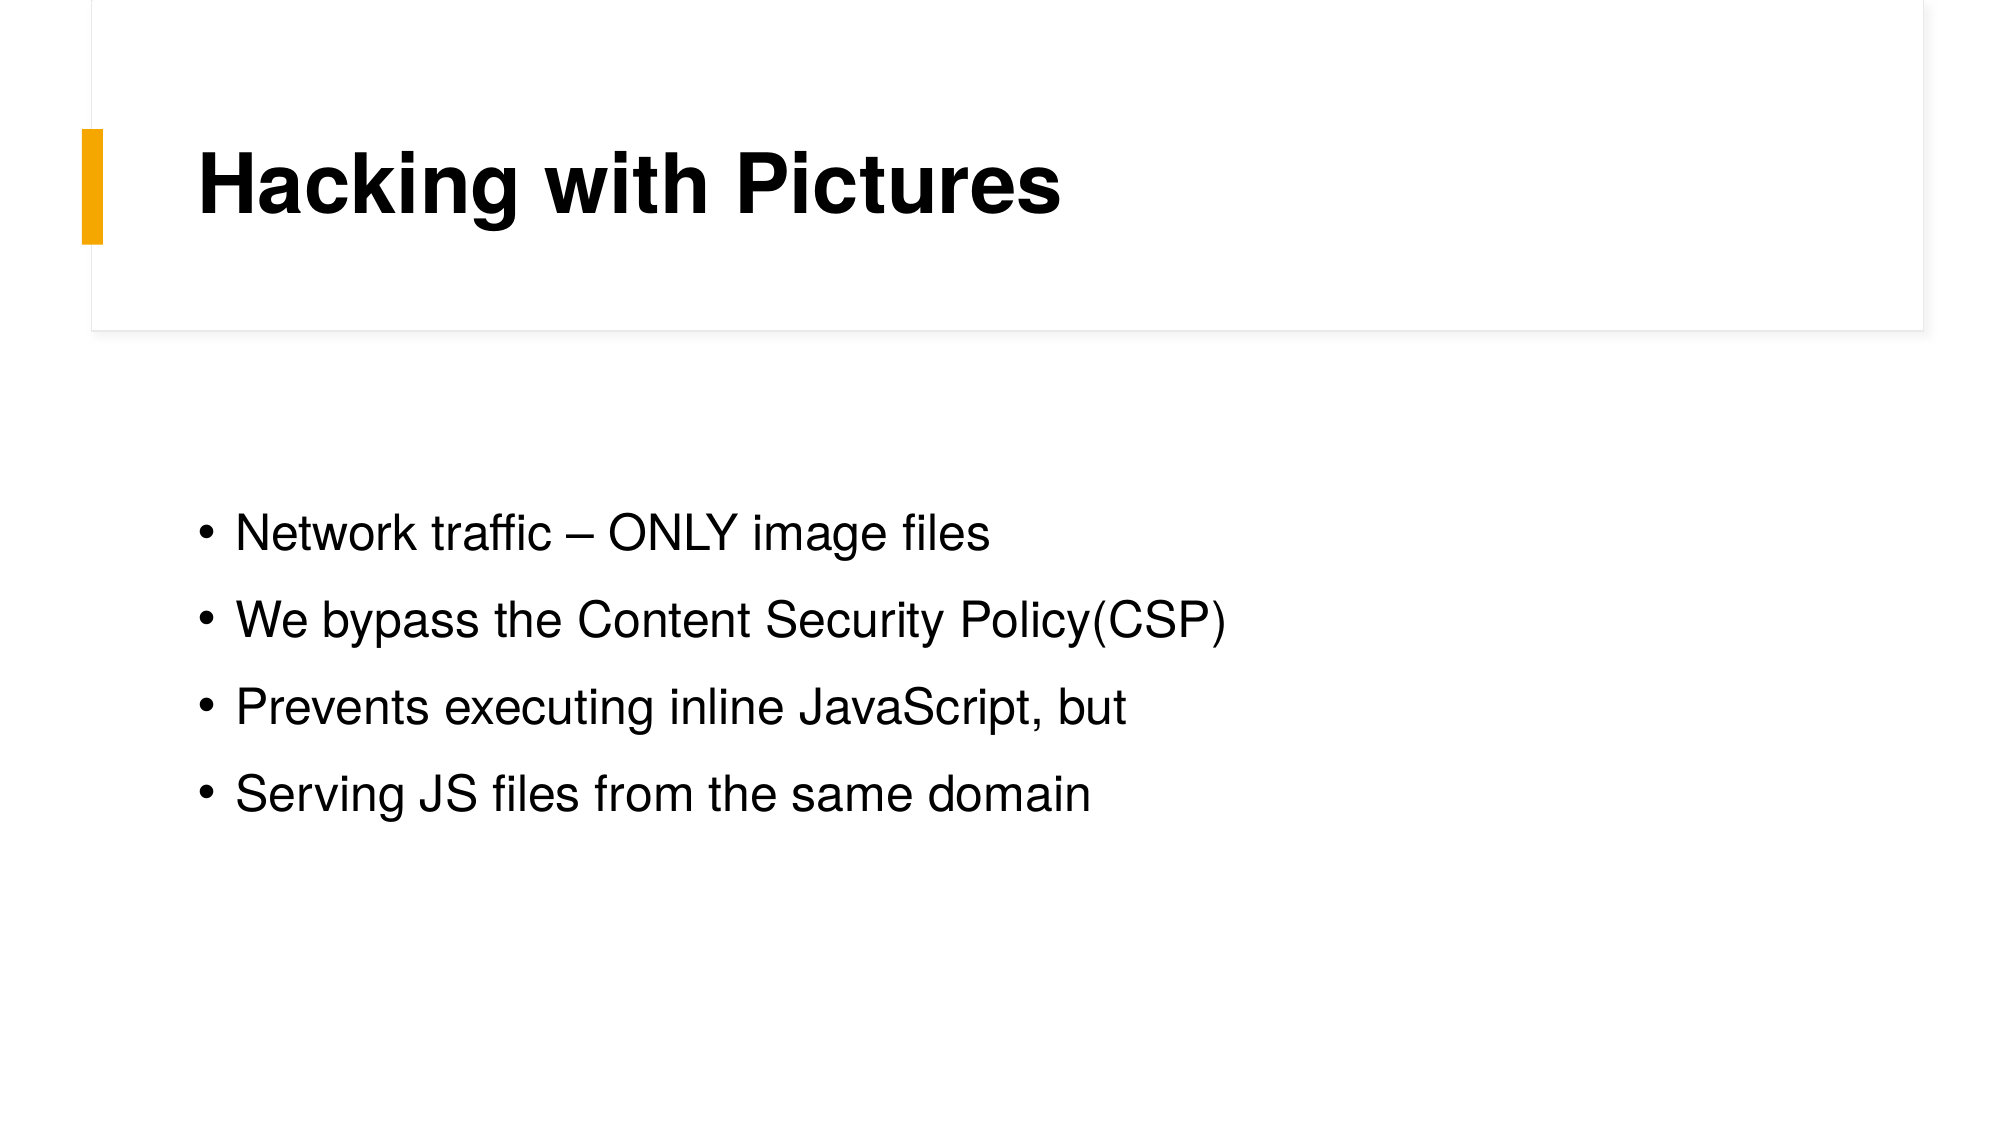

# Hacking with Pictures

Network traffic – ONLY image files
We bypass the Content Security Policy(CSP)
Prevents executing inline JavaScript, but
Serving JS files from the same domain